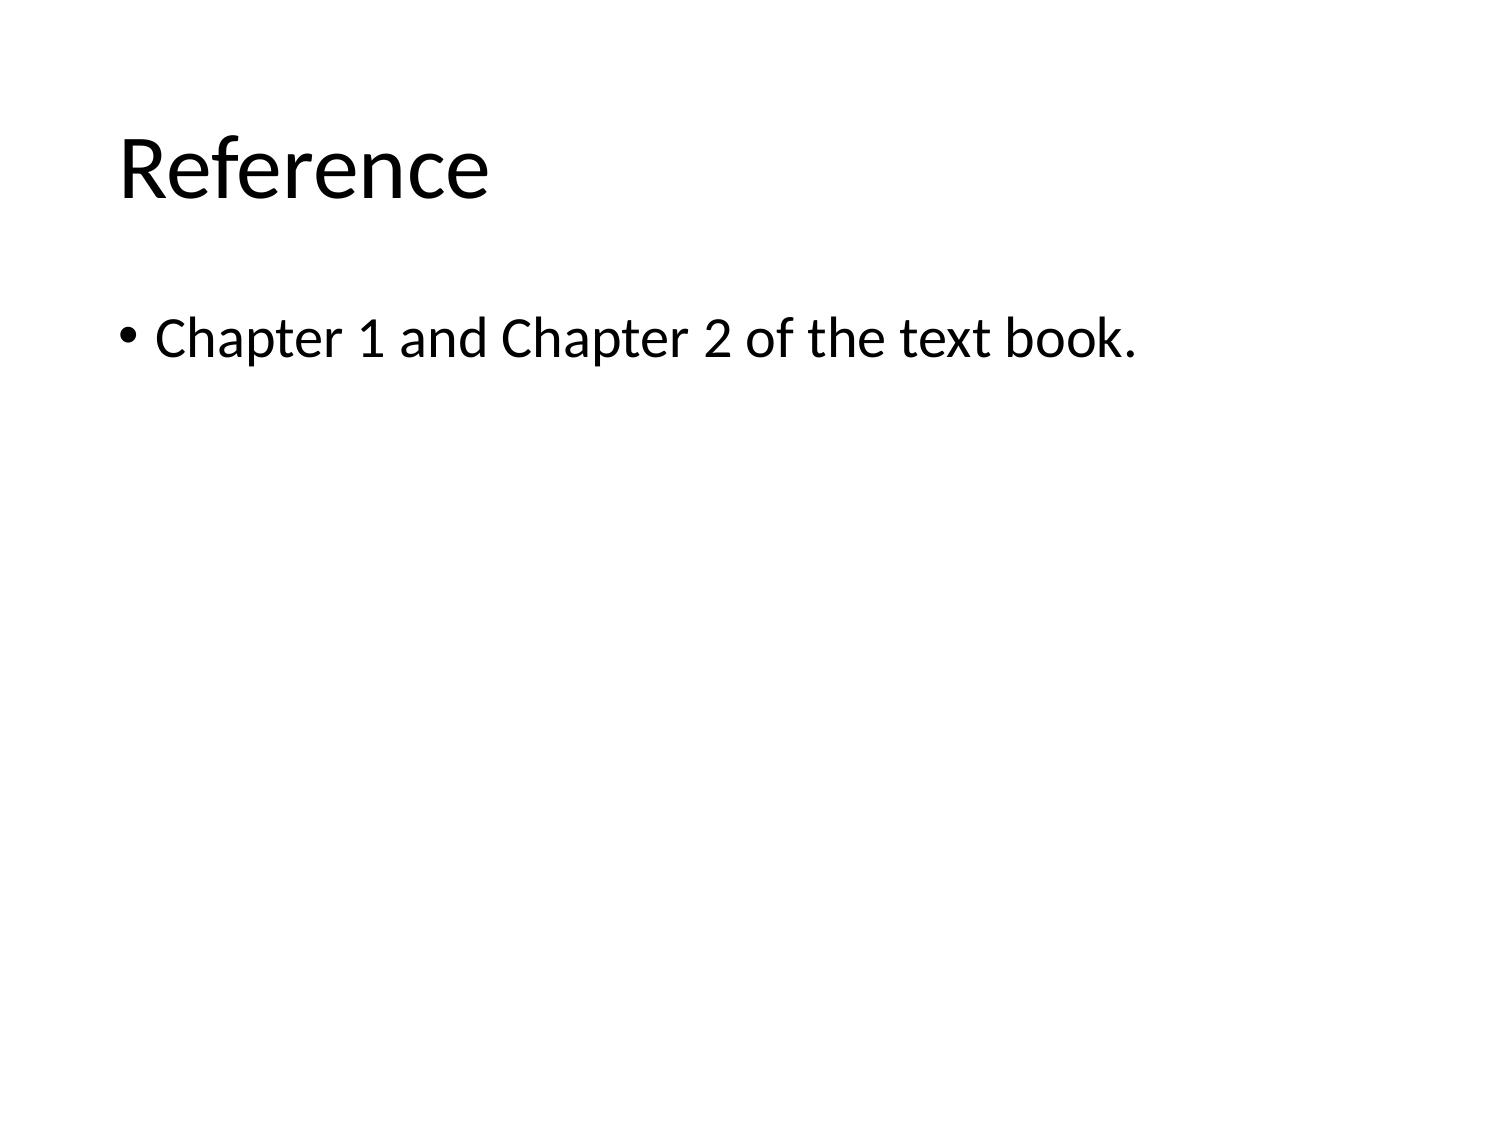

# Reference
Chapter 1 and Chapter 2 of the text book.